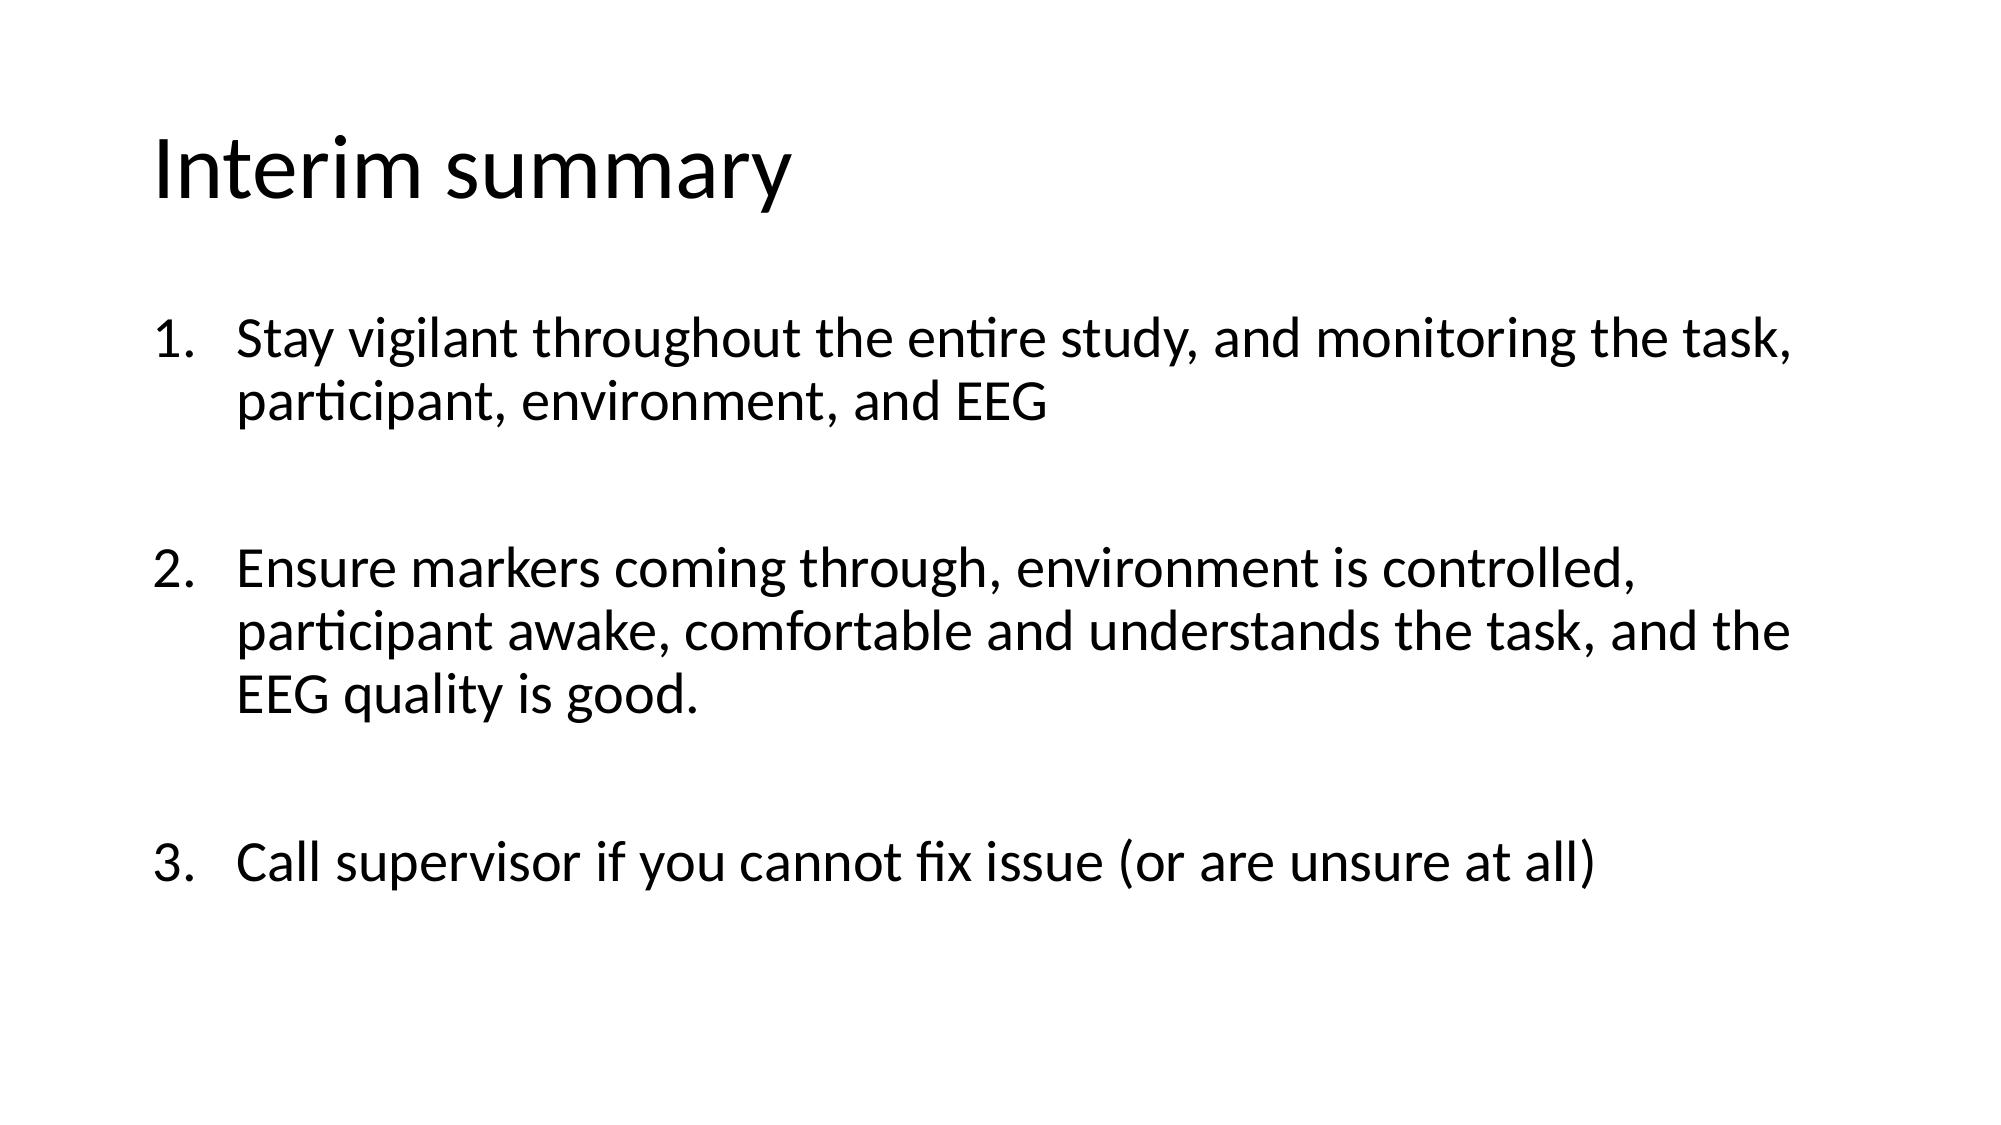

# Interim summary
Stay vigilant throughout the entire study, and monitoring the task, participant, environment, and EEG

Ensure markers coming through, environment is controlled, participant awake, comfortable and understands the task, and the EEG quality is good.

Call supervisor if you cannot fix issue (or are unsure at all)